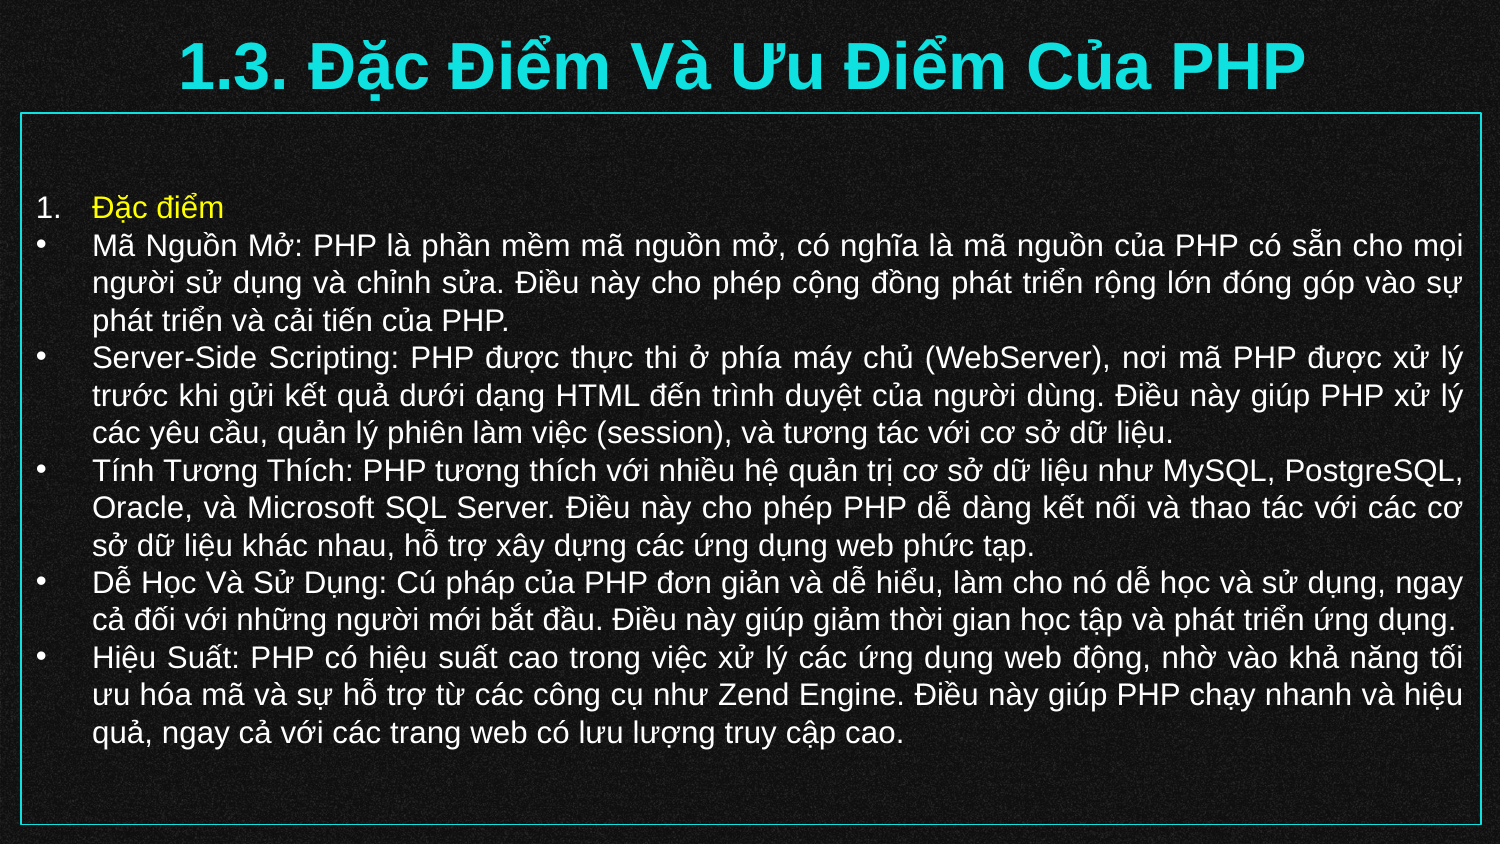

# 1.3. Đặc Điểm Và Ưu Điểm Của PHP
Đặc điểm
Mã Nguồn Mở: PHP là phần mềm mã nguồn mở, có nghĩa là mã nguồn của PHP có sẵn cho mọi người sử dụng và chỉnh sửa. Điều này cho phép cộng đồng phát triển rộng lớn đóng góp vào sự phát triển và cải tiến của PHP.
Server-Side Scripting: PHP được thực thi ở phía máy chủ (WebServer), nơi mã PHP được xử lý trước khi gửi kết quả dưới dạng HTML đến trình duyệt của người dùng. Điều này giúp PHP xử lý các yêu cầu, quản lý phiên làm việc (session), và tương tác với cơ sở dữ liệu.
Tính Tương Thích: PHP tương thích với nhiều hệ quản trị cơ sở dữ liệu như MySQL, PostgreSQL, Oracle, và Microsoft SQL Server. Điều này cho phép PHP dễ dàng kết nối và thao tác với các cơ sở dữ liệu khác nhau, hỗ trợ xây dựng các ứng dụng web phức tạp.
Dễ Học Và Sử Dụng: Cú pháp của PHP đơn giản và dễ hiểu, làm cho nó dễ học và sử dụng, ngay cả đối với những người mới bắt đầu. Điều này giúp giảm thời gian học tập và phát triển ứng dụng.
Hiệu Suất: PHP có hiệu suất cao trong việc xử lý các ứng dụng web động, nhờ vào khả năng tối ưu hóa mã và sự hỗ trợ từ các công cụ như Zend Engine. Điều này giúp PHP chạy nhanh và hiệu quả, ngay cả với các trang web có lưu lượng truy cập cao.